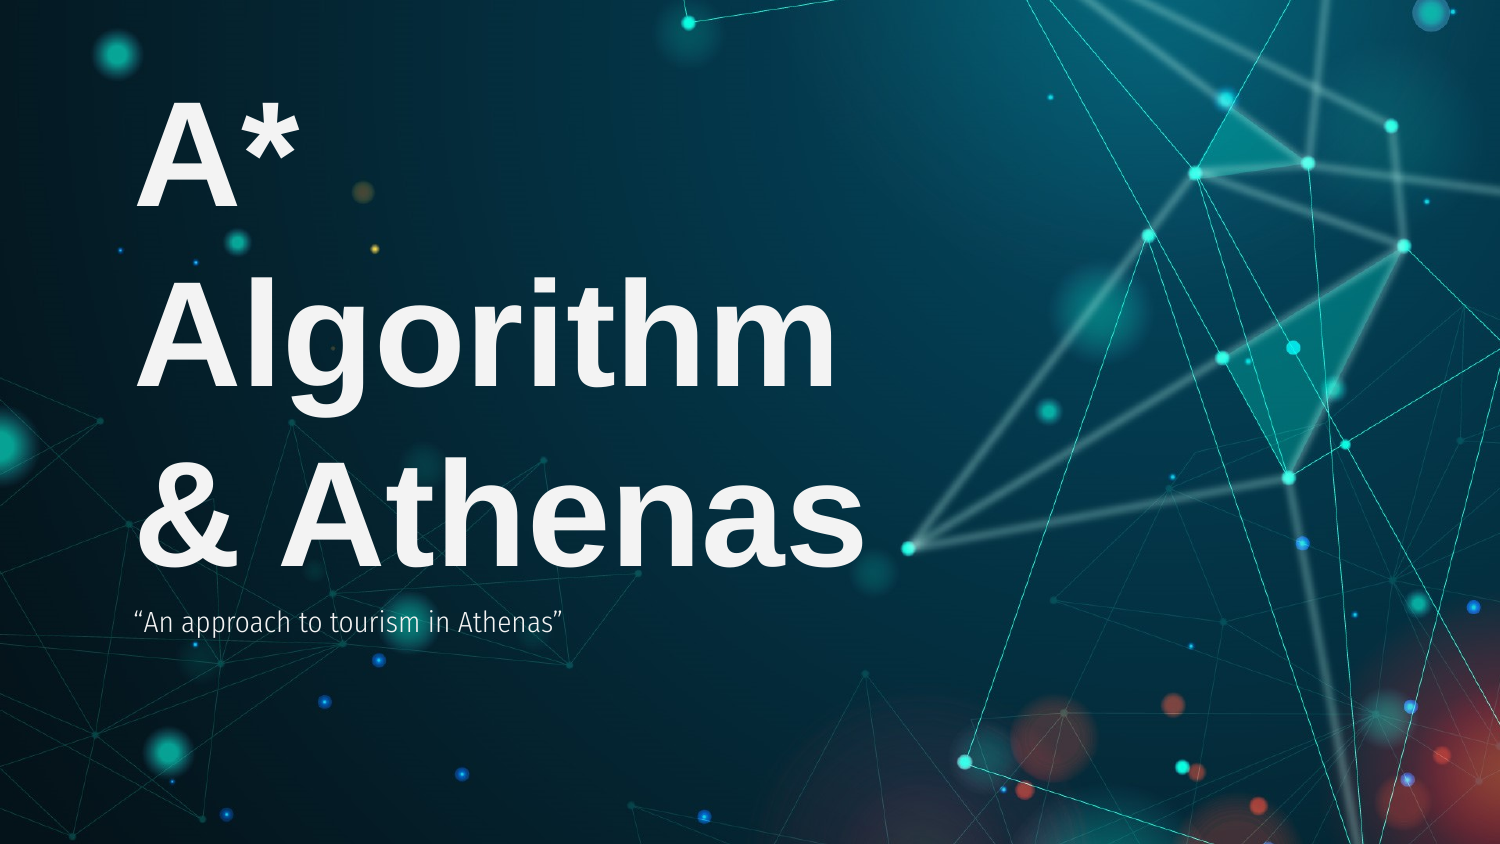

# A* Algorithm & Athenas
“An approach to tourism in Athenas”